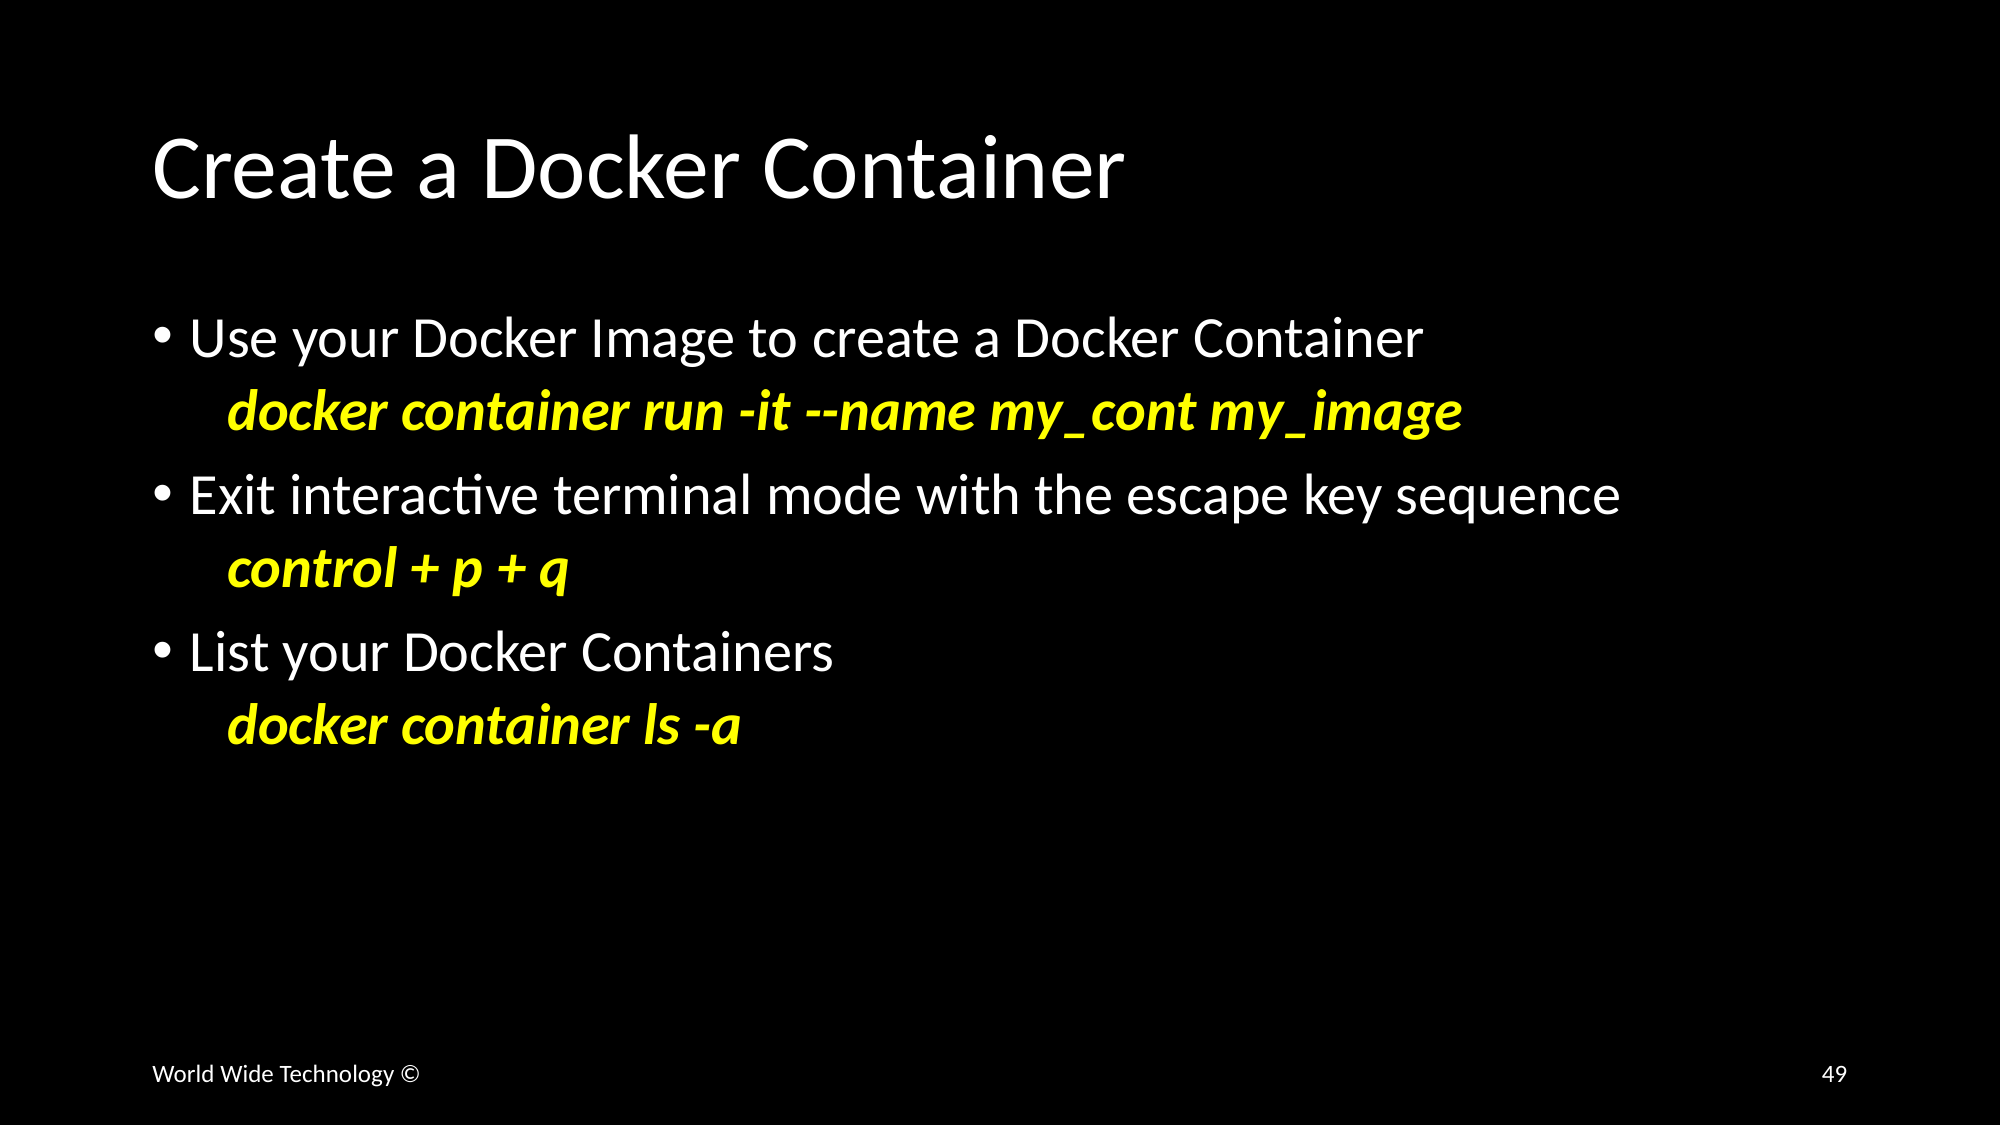

# Create a Docker Container
Use your Docker Image to create a Docker Container
docker container run -it --name my_cont my_image
Exit interactive terminal mode with the escape key sequence
control + p + q
List your Docker Containers
docker container ls -a

World Wide Technology ©
49